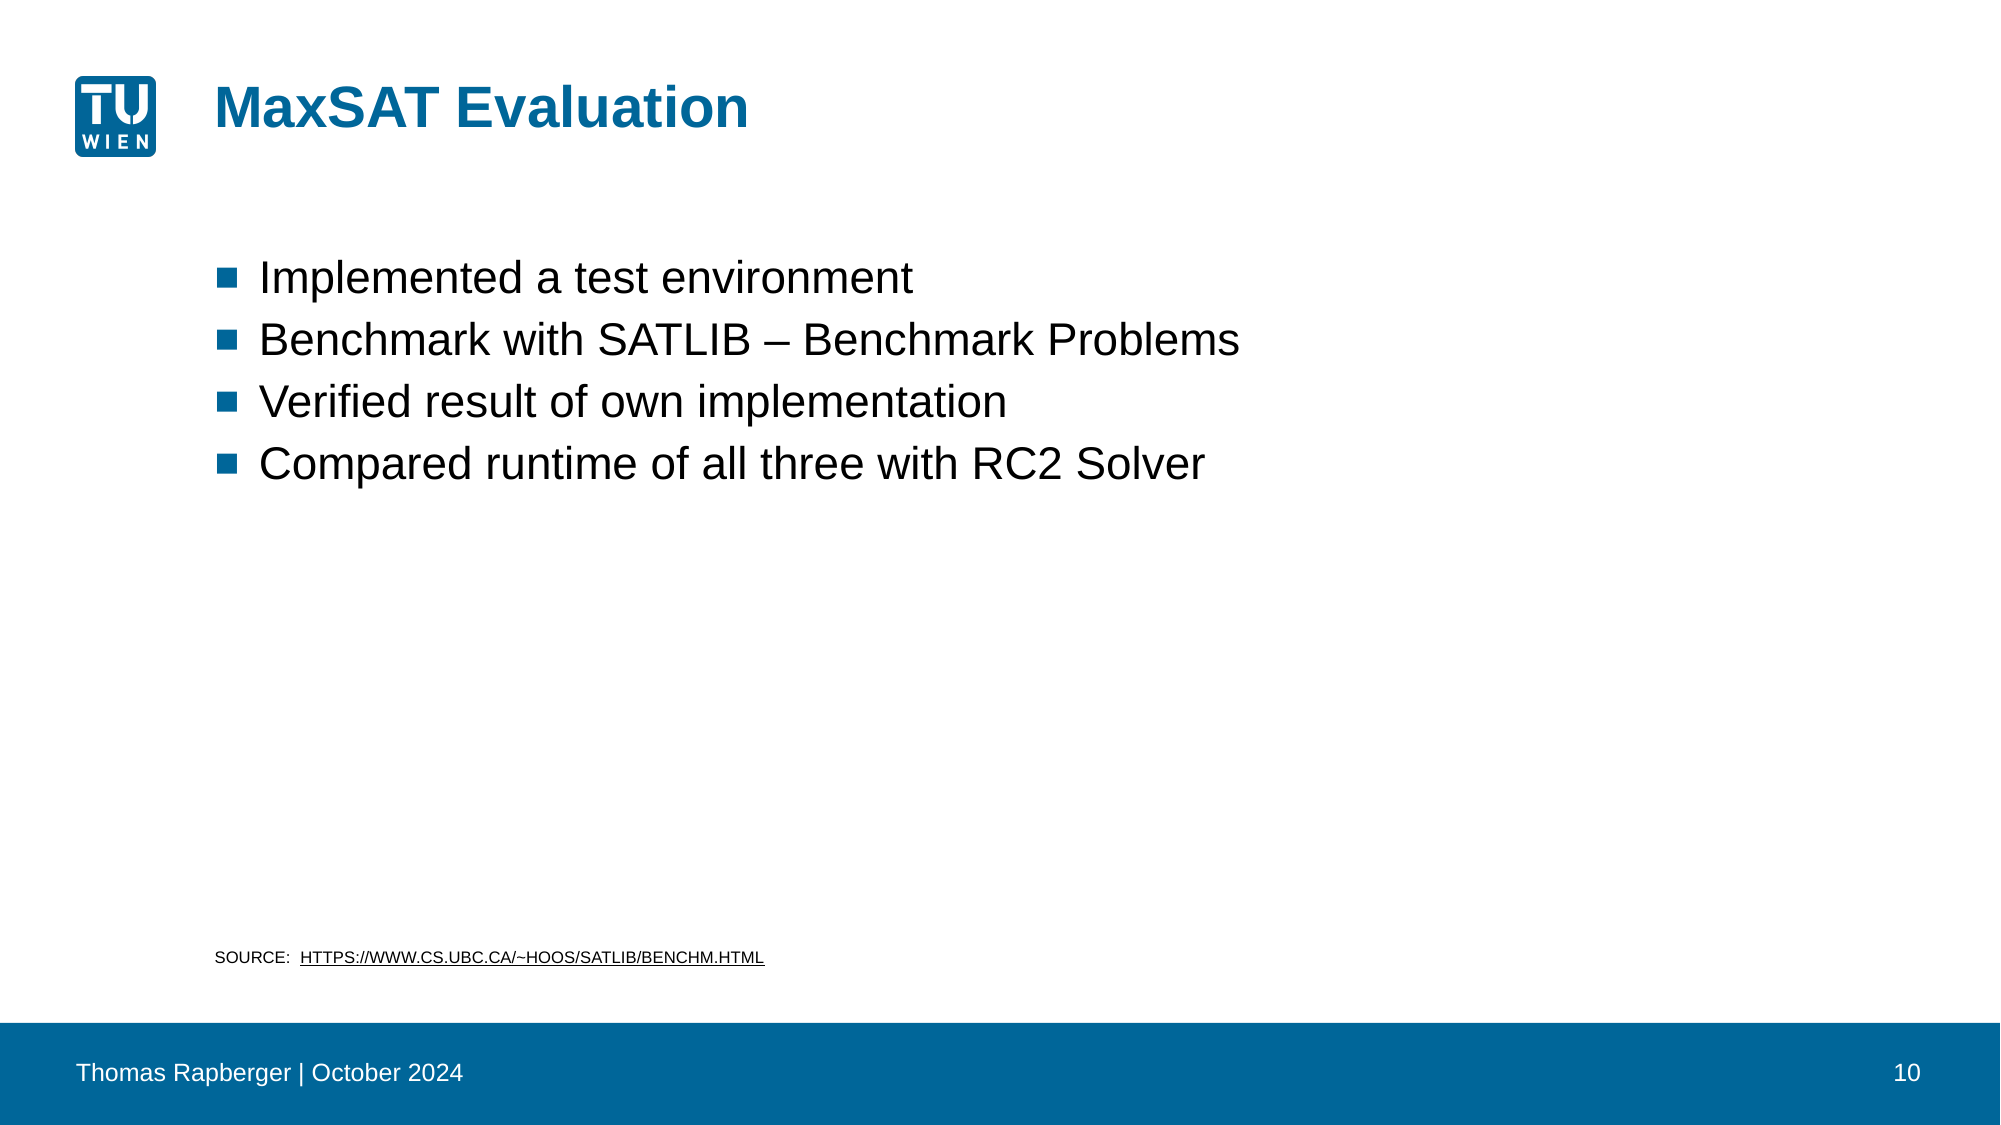

# MaxSAT Evaluation
Implemented a test environment
Benchmark with SATLIB – Benchmark Problems
Verified result of own implementation
Compared runtime of all three with RC2 Solver

SOURCE:  https://www.cs.ubc.ca/~hoos/SATLIB/benchm.html
Thomas Rapberger | October 2024
10